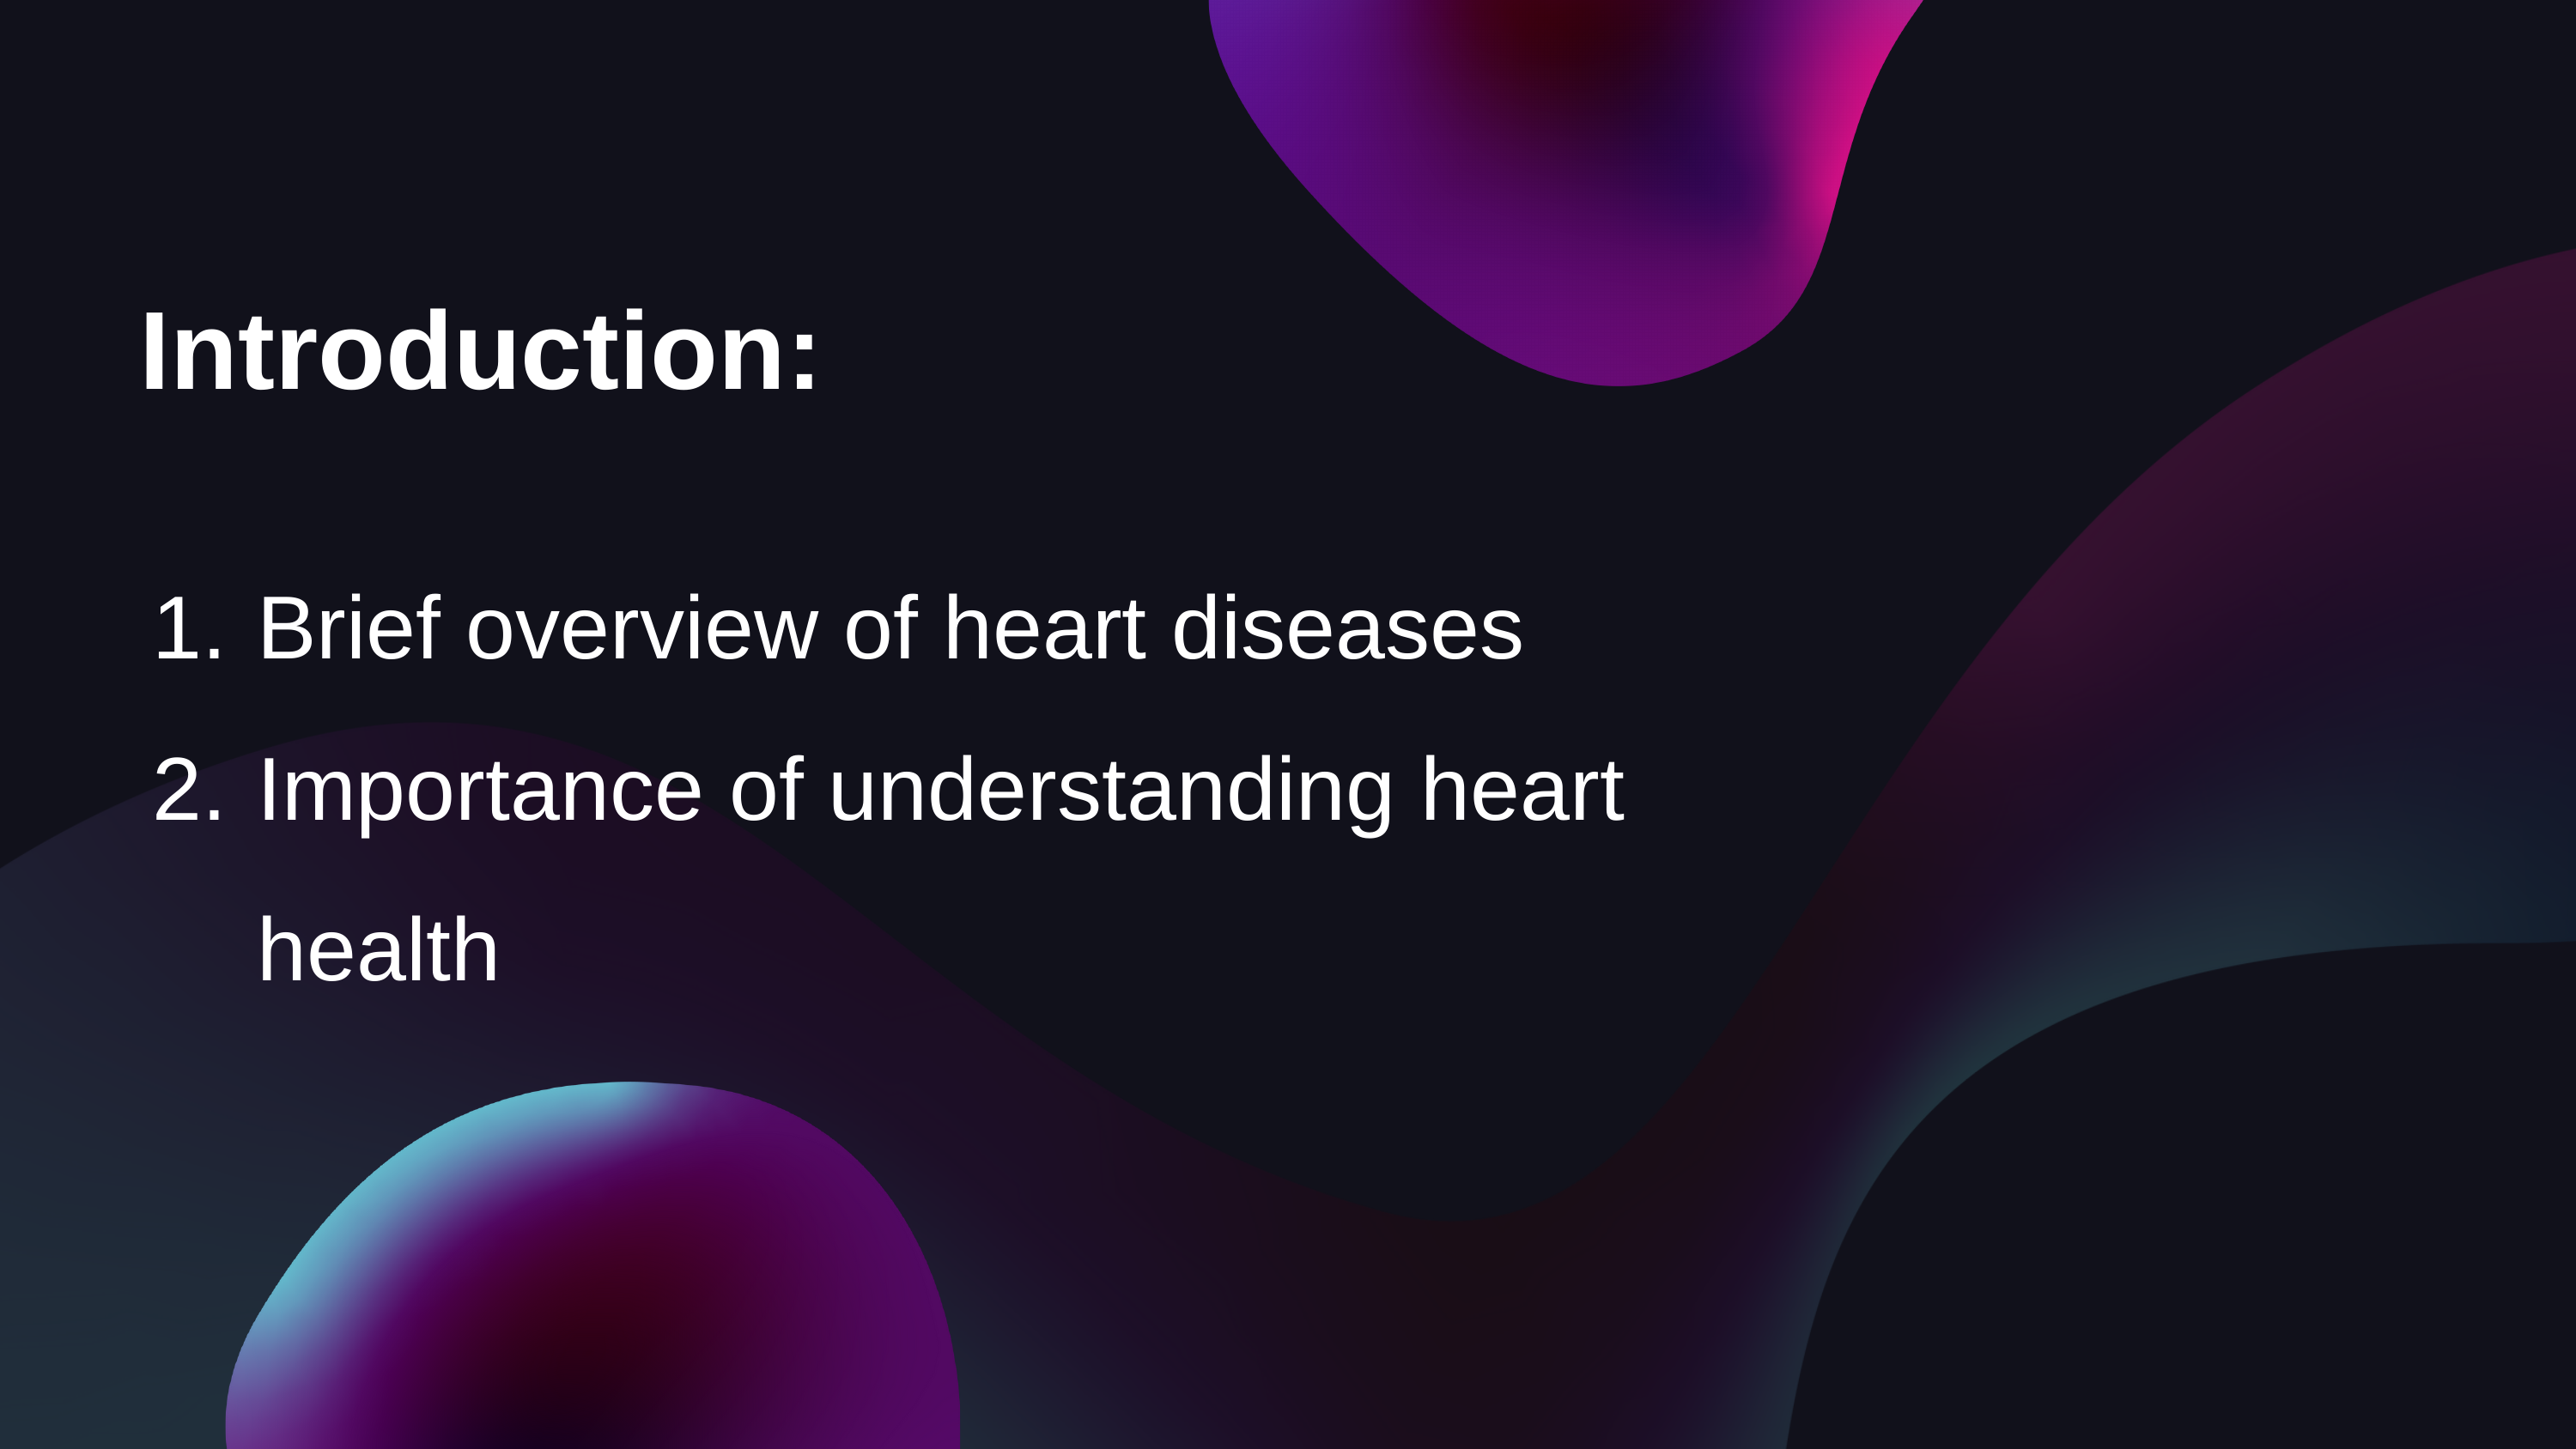

Introduction:
Brief overview of heart diseases
Importance of understanding heart health